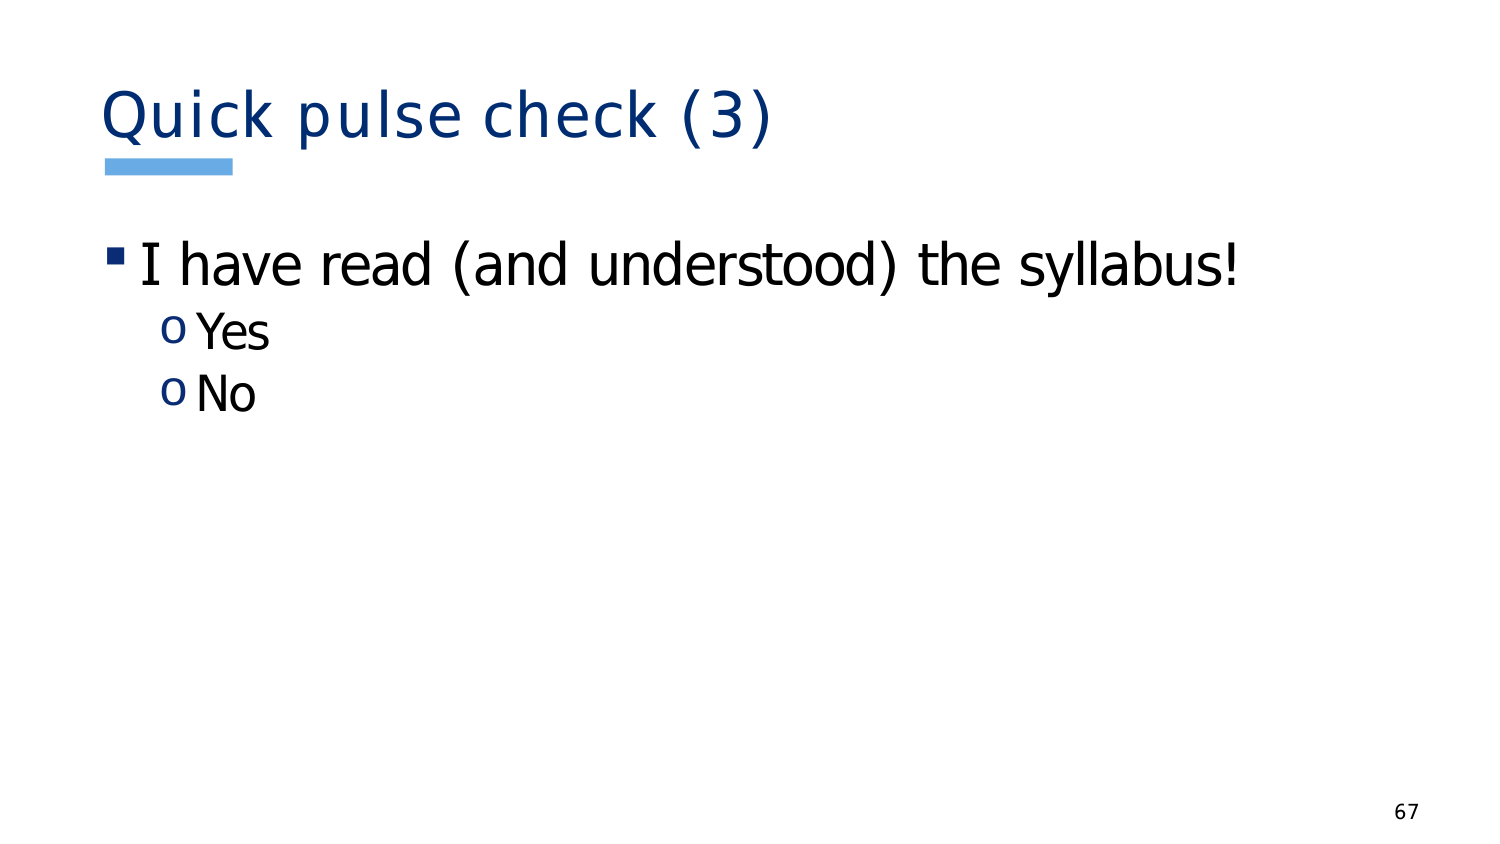

# Quick pulse check (3)
I have read (and understood) the syllabus!
Yes
No